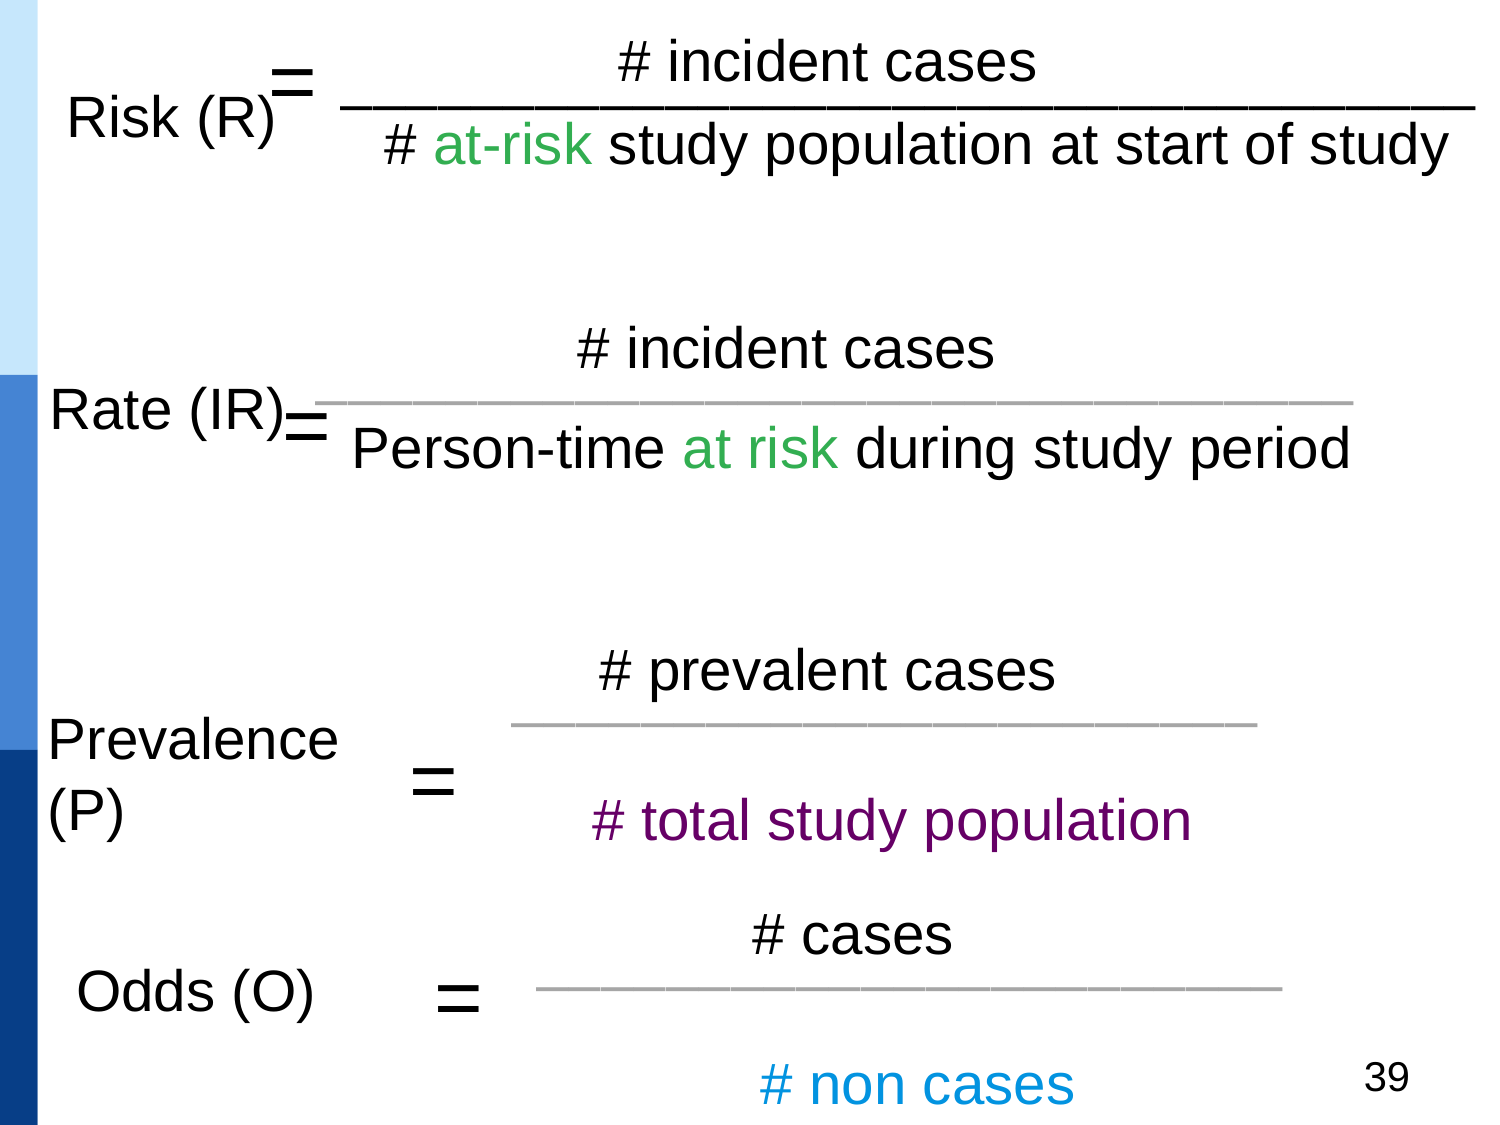

=
    # incident cases
    –––––––––––––––––––––––––––––––––––
    # at-risk study population at start of study
Risk (R)
    # incident cases
––––––––––––––––––––––––––––––––
 Person-time at risk during study period
Rate (IR)
=
    # prevalent cases
–––––––––––––––––––––––
 # total study population
Prevalence (P)
=
    # cases
–––––––––––––––––––––––
 # non cases
=
Odds (O)
39